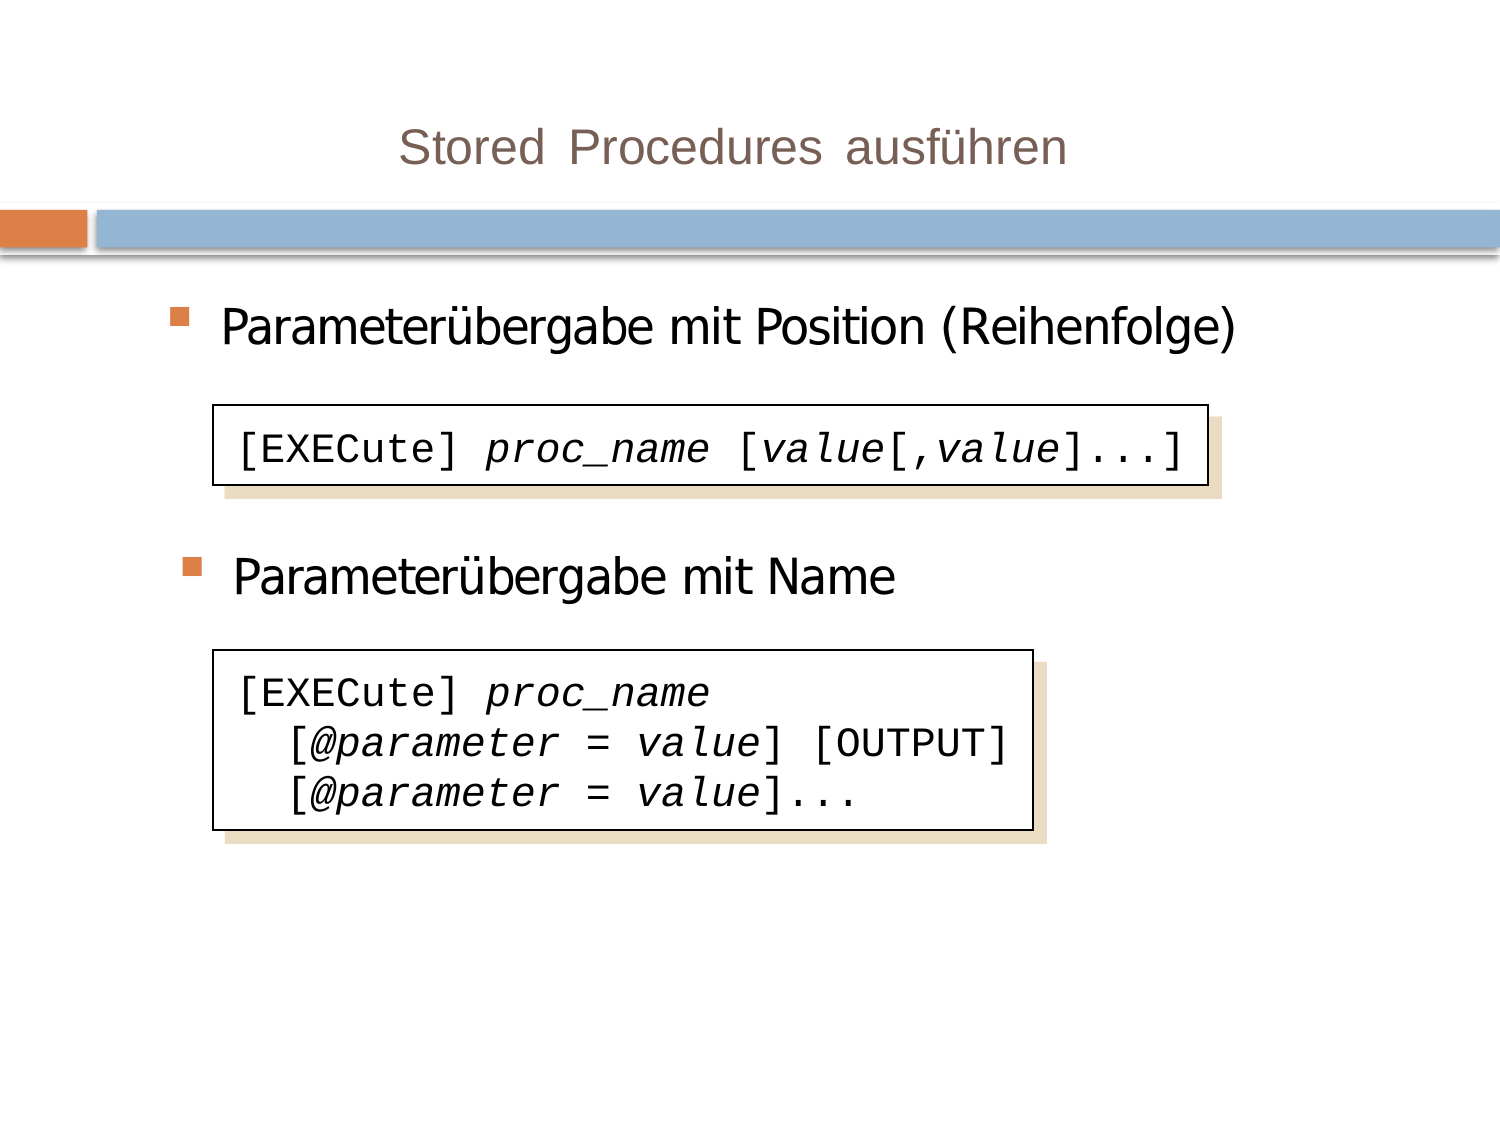

Stored Procedures ausführen
#
Parameterübergabe mit Position (Reihenfolge)
[EXECute] proc_name [value[,value]...]
Parameterübergabe mit Name
[EXECute] proc_name
  [@parameter = value] [OUTPUT]
  [@parameter = value]...